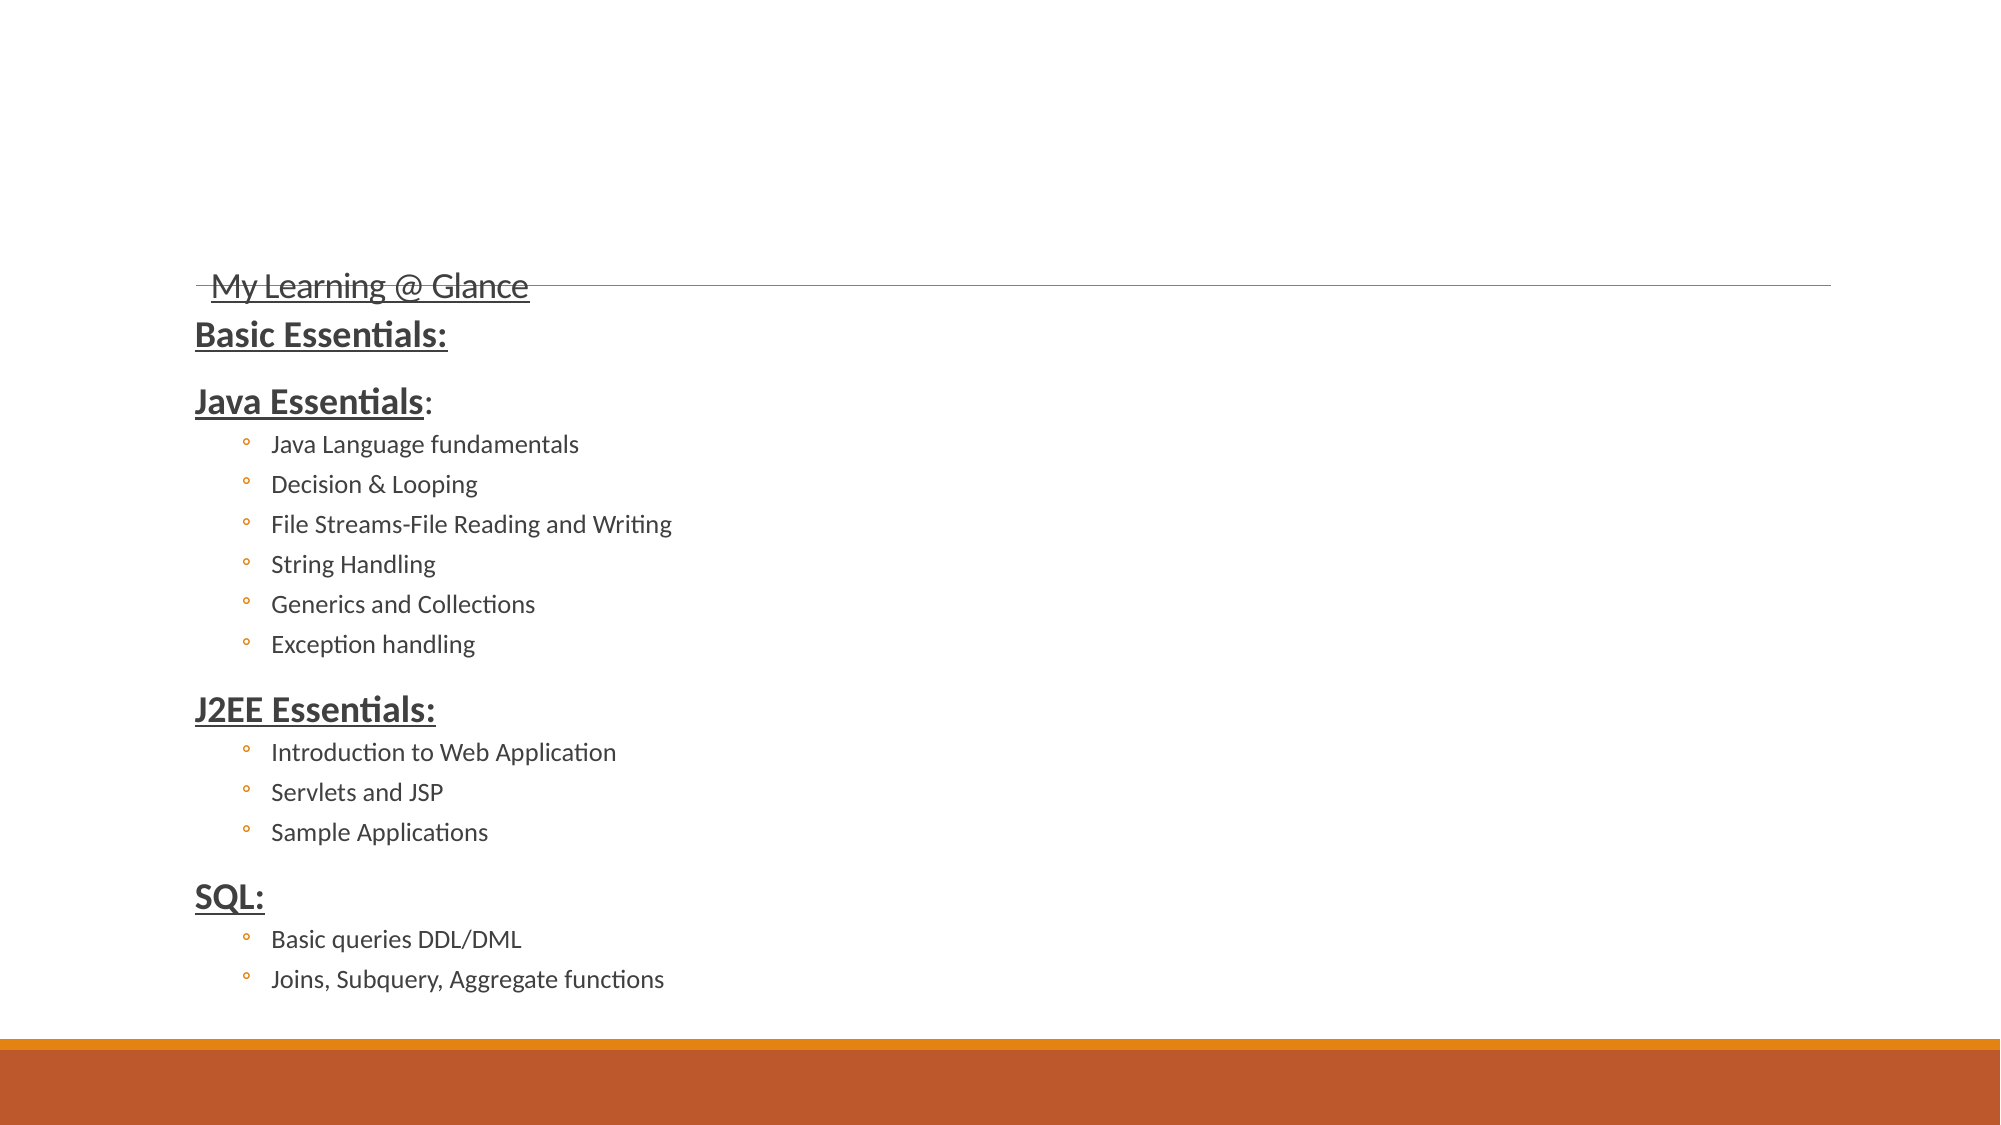

# My Learning @ Glance
Basic Essentials:
Java Essentials:
Java Language fundamentals
Decision & Looping
File Streams-File Reading and Writing
String Handling
Generics and Collections
Exception handling
J2EE Essentials:
Introduction to Web Application
Servlets and JSP
Sample Applications
SQL:
Basic queries DDL/DML
Joins, Subquery, Aggregate functions